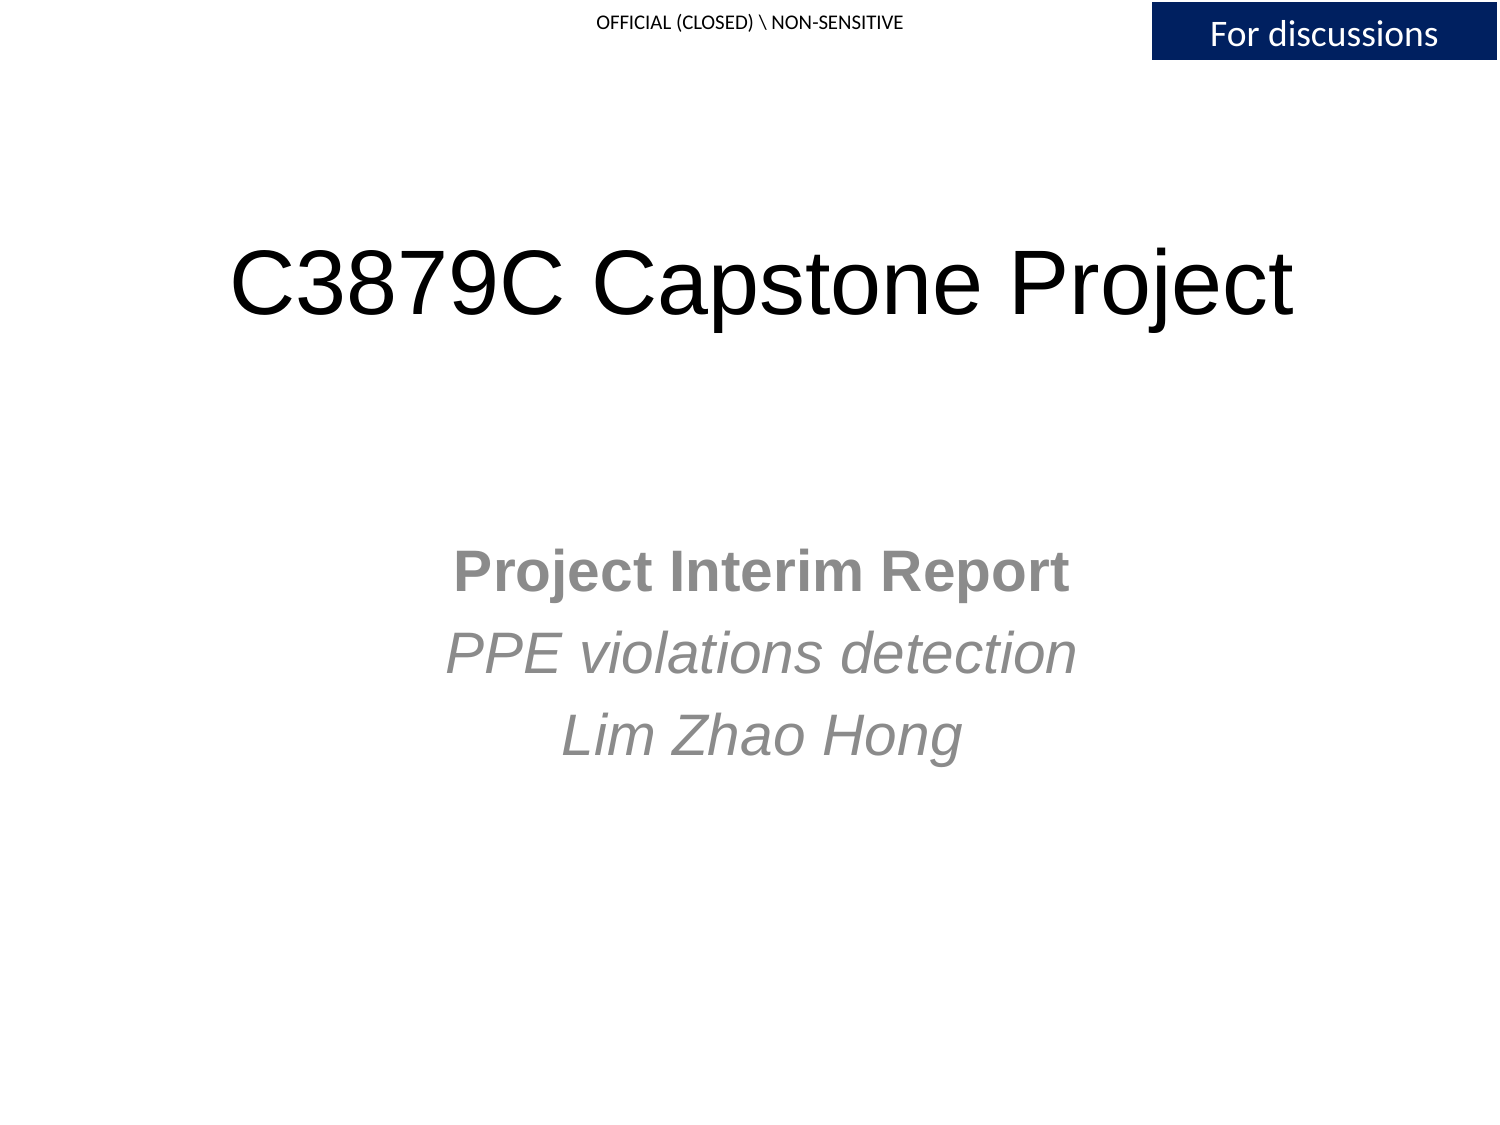

# C3879C Capstone Project
Project Interim Report
PPE violations detection
Lim Zhao Hong